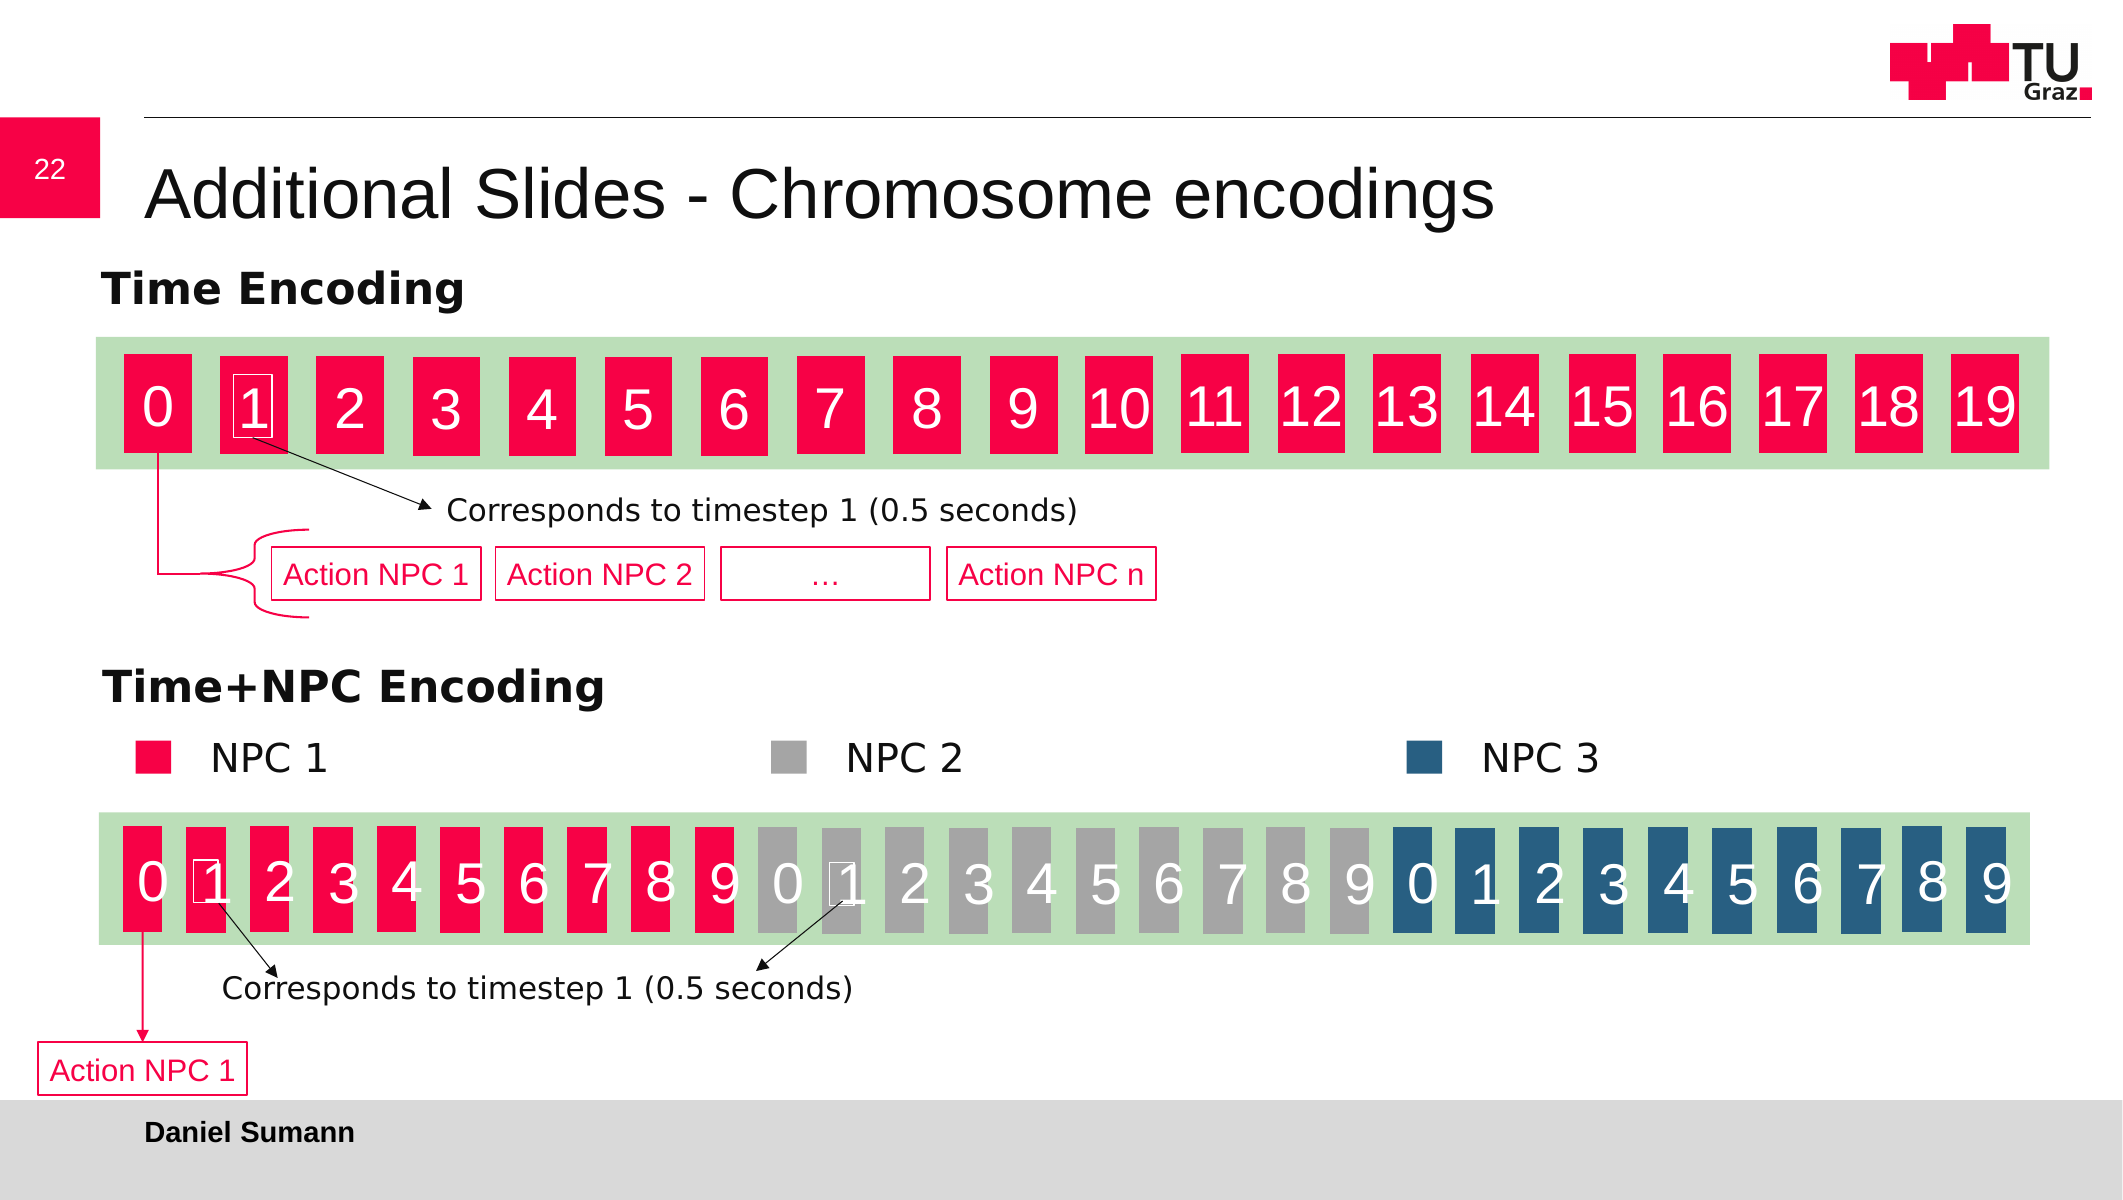

22
# Additional Slides - Chromosome encodings
Time Encoding

0
11
12
13
14
15
16
17
18
19
1
2
7
8
9
10
3
4
5
6

Corresponds to timestep 1 (0.5 seconds)

Action NPC 1
Action NPC 2
…
Action NPC n
Time+NPC Encoding
NPC 1
NPC 2
NPC 3

0
2
4
8
8
1
3
5
6
7
9
0
2
4
6
8
0
2
4
6
9
1
3
5
7
9
1
3
5
7

Corresponds to timestep 1 (0.5 seconds)
Action NPC 1
Daniel Sumann